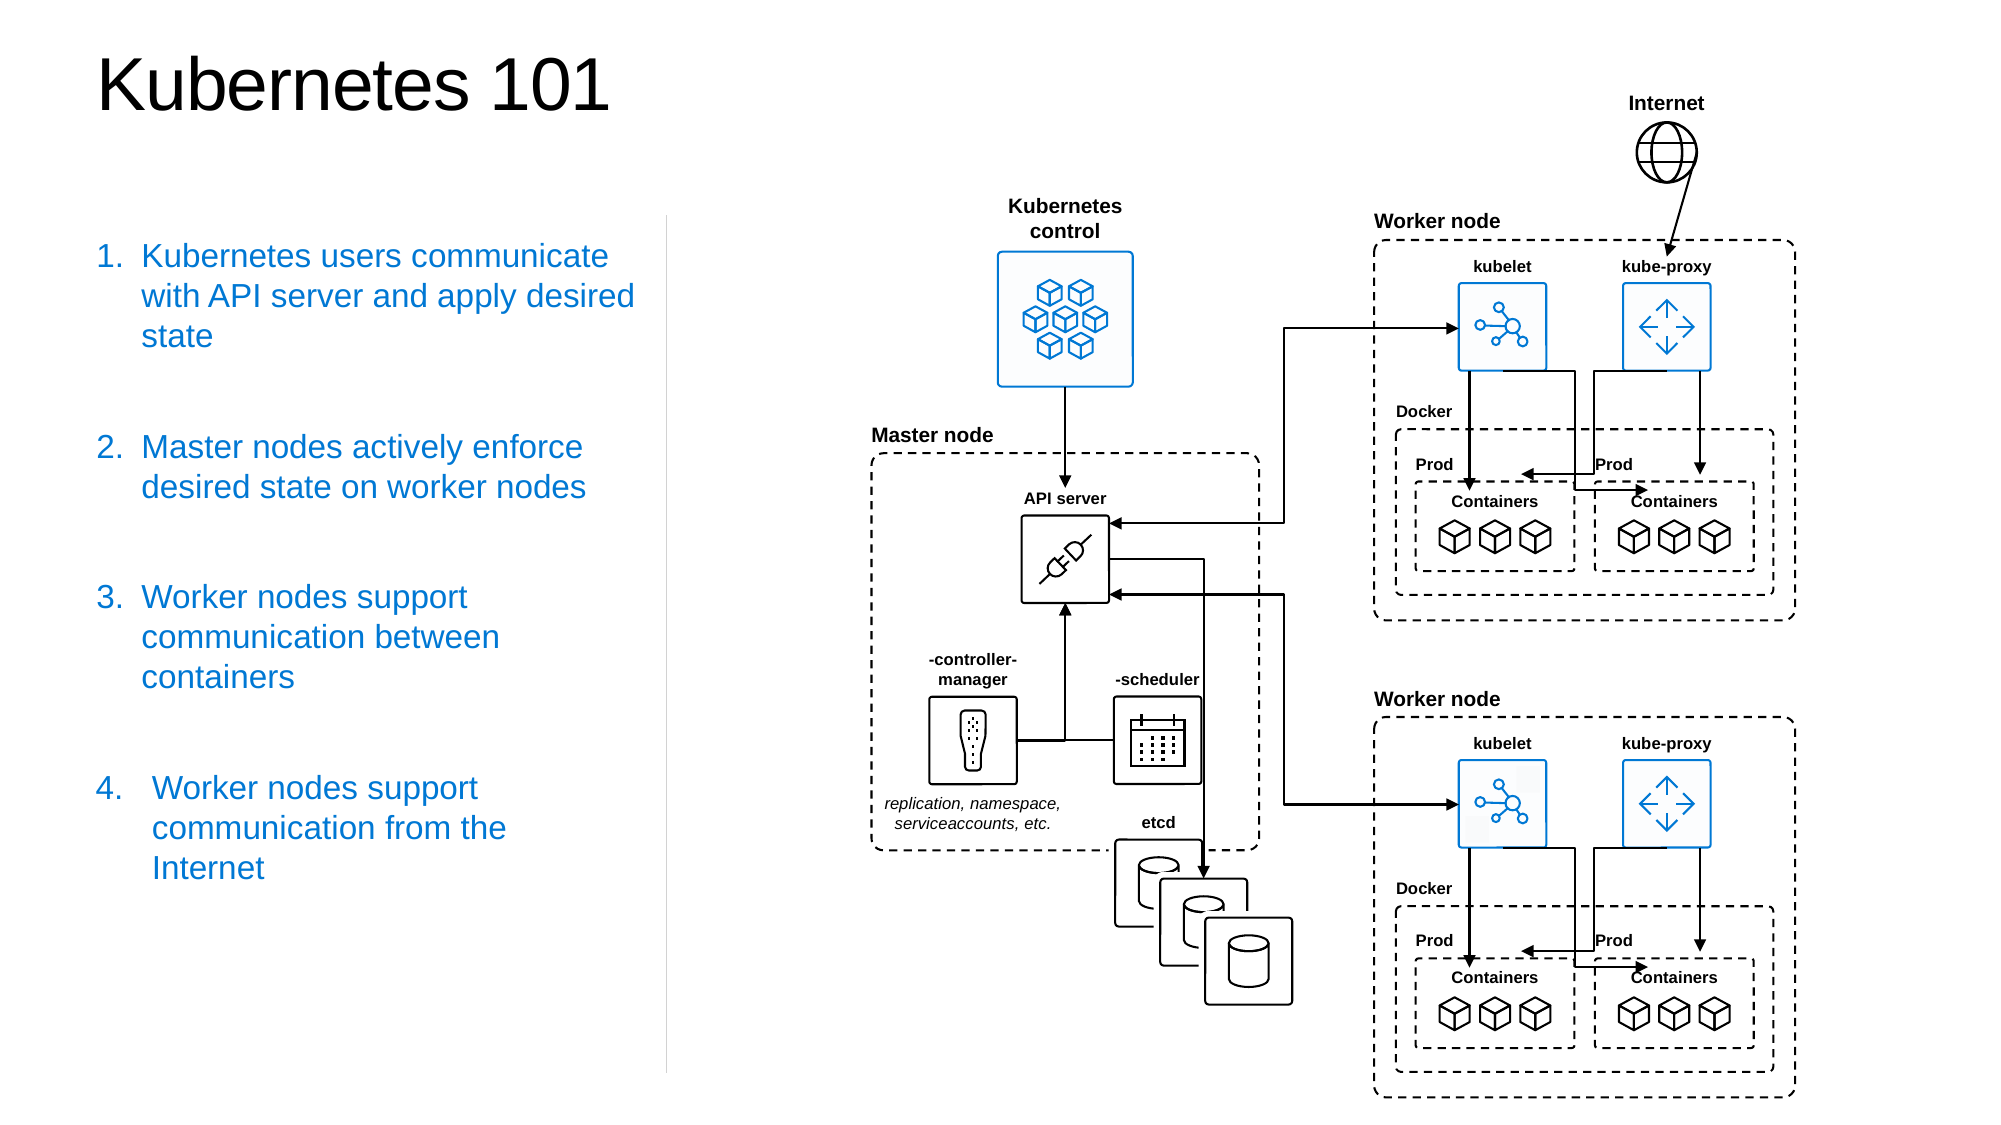

Kubernetes 101
Internet

Kubernetes control

Worker node
Kubernetes users communicate with API server and apply desired state

kubelet

kube-proxy

Docker

Prod
Prod

Containers
Containers

Master node
Master nodes actively enforce desired state on worker nodes

API server

Worker nodes support communication between containers
-controller-manager

replication, namespace, serviceaccounts, etc.
-scheduler

Worker node

kubelet

kube-proxy

Worker nodes support communication from the
Internet
etcd

Docker

Prod
Prod

Containers
Containers